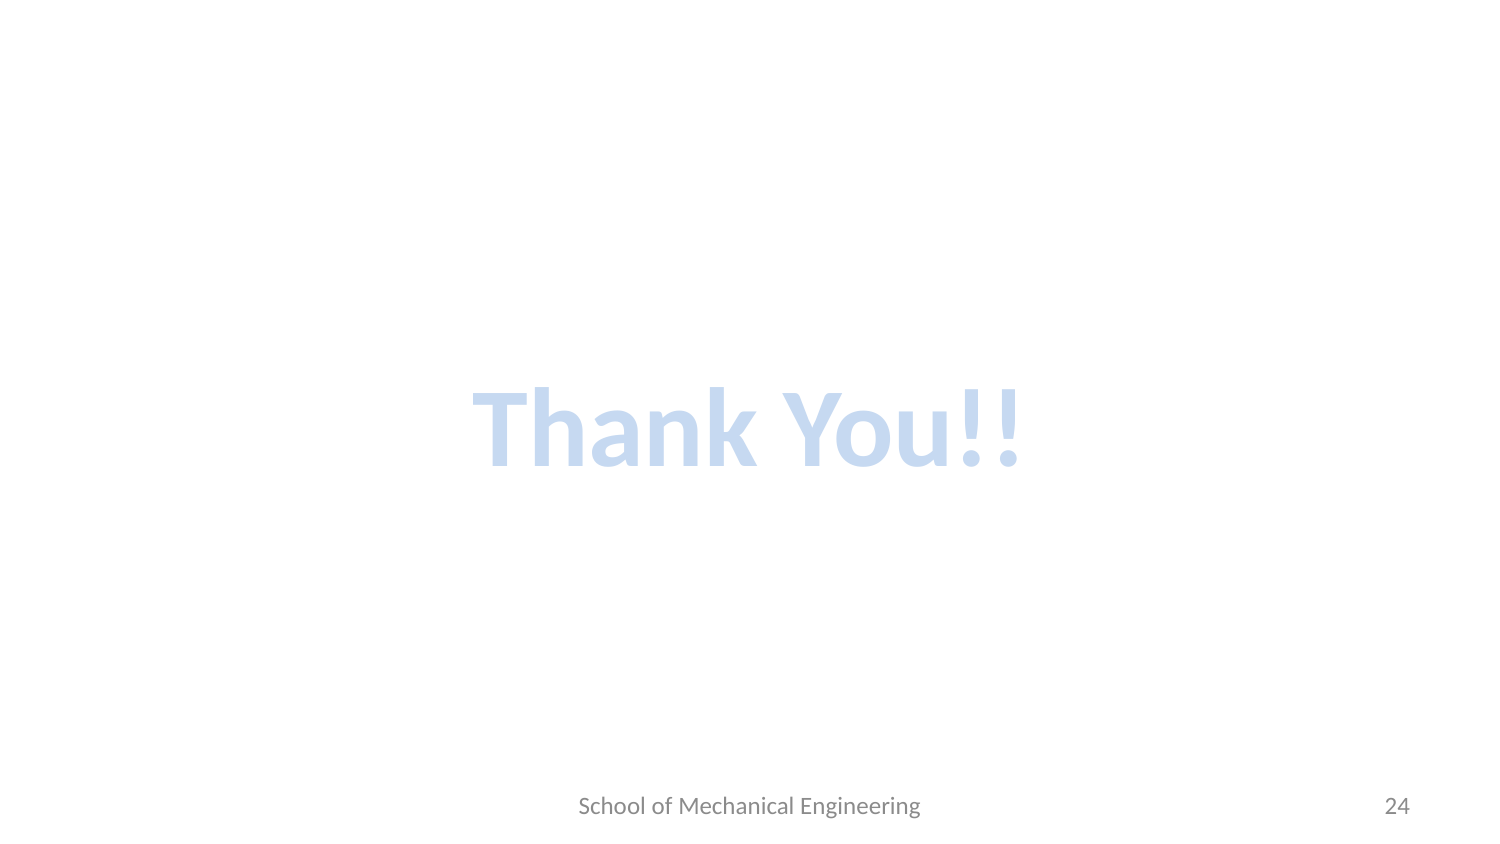

Thank You!!
School of Mechanical Engineering
24